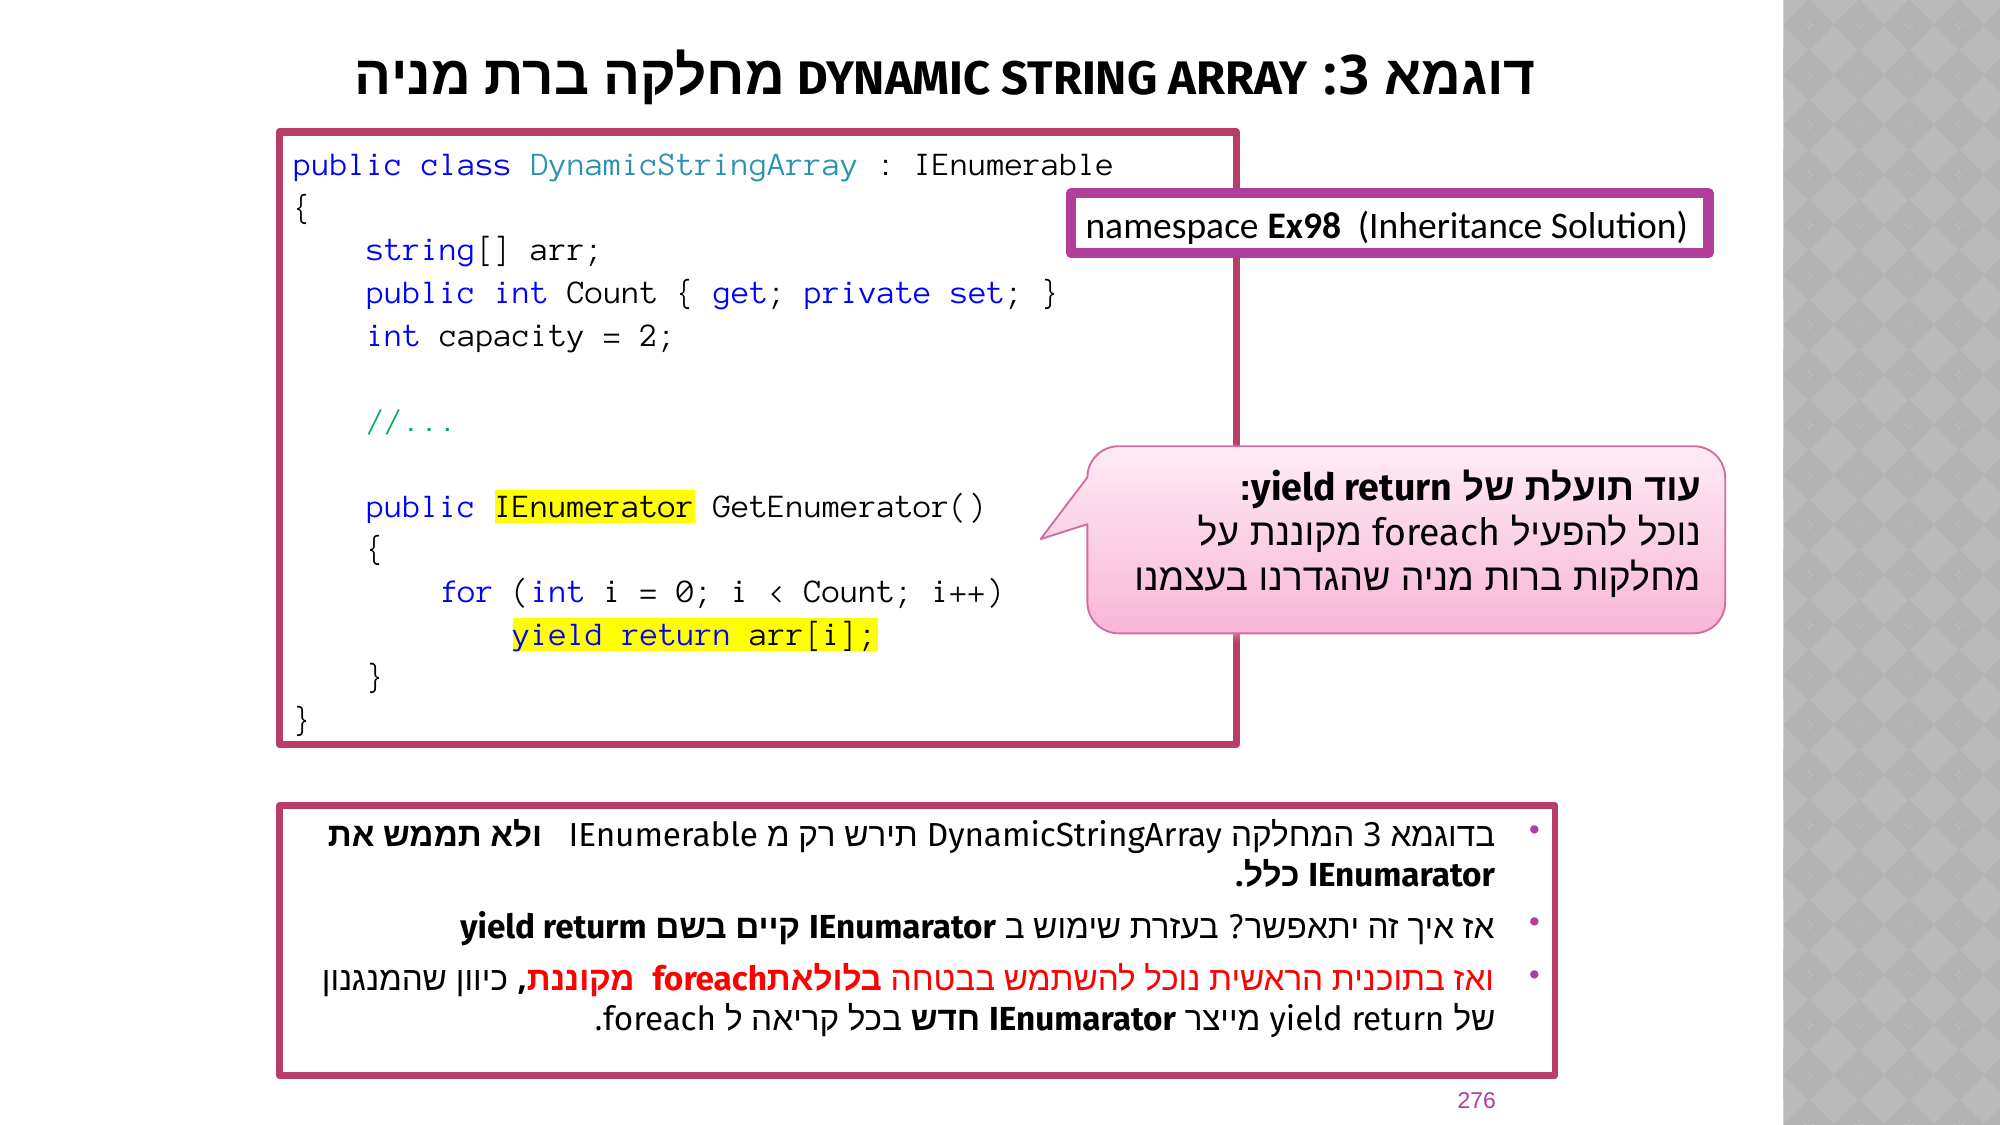

# דוגמא 3: Dynamic String Array מחלקה ברת מניה
public class DynamicStringArray : IEnumerable
{
    string[] arr;
    public int Count { get; private set; }
    int capacity = 2;

    //...

    public IEnumerator GetEnumerator()
    {
        for (int i = 0; i < Count; i++)
            yield return arr[i];
    }
}
namespace Ex98  (Inheritance Solution)
עוד תועלת של yield return:
נוכל להפעיל foreach מקוננת על מחלקות ברות מניה שהגדרנו בעצמנו
בדוגמא 3 המחלקה DynamicStringArray תירש רק מ IEnumerable   ולא תממש את IEnumarator כלל.
אז איך זה יתאפשר? בעזרת שימוש ב IEnumarator קיים בשם yield returm
ואז בתוכנית הראשית נוכל להשתמש בבטחה בלולאתforeach  מקוננת, כיוון שהמנגנון של yield return מייצר IEnumarator חדש בכל קריאה ל foreach.

276